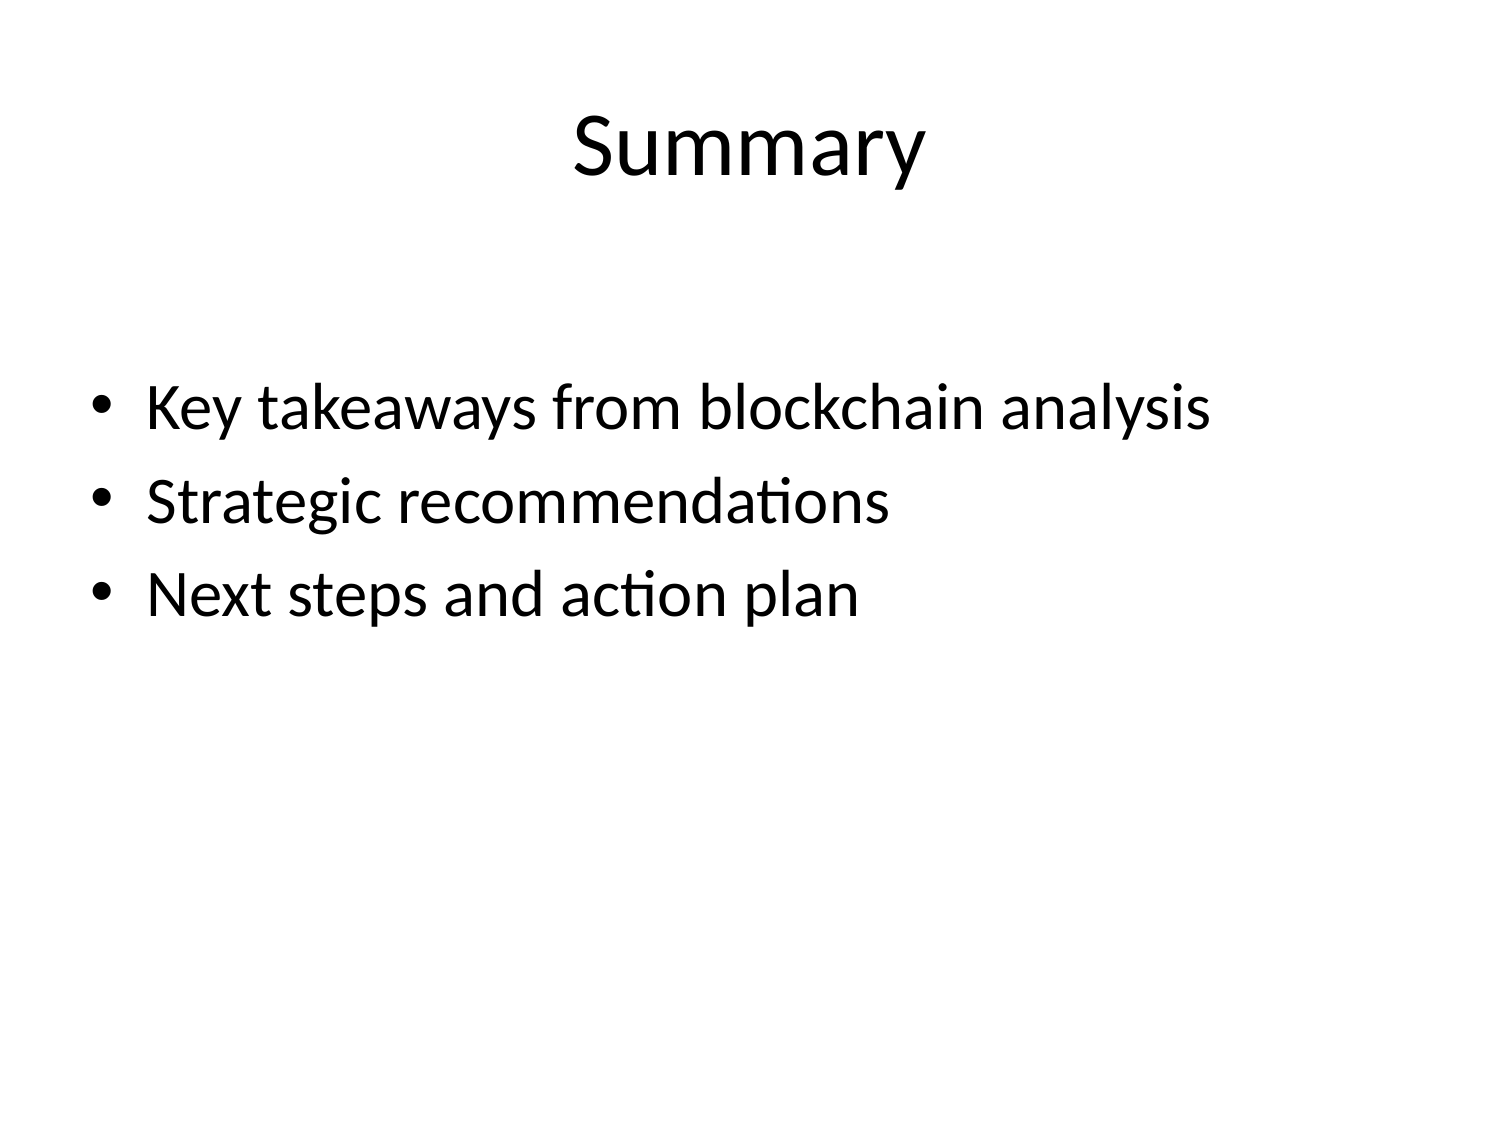

# Summary

Key takeaways from blockchain analysis
Strategic recommendations
Next steps and action plan